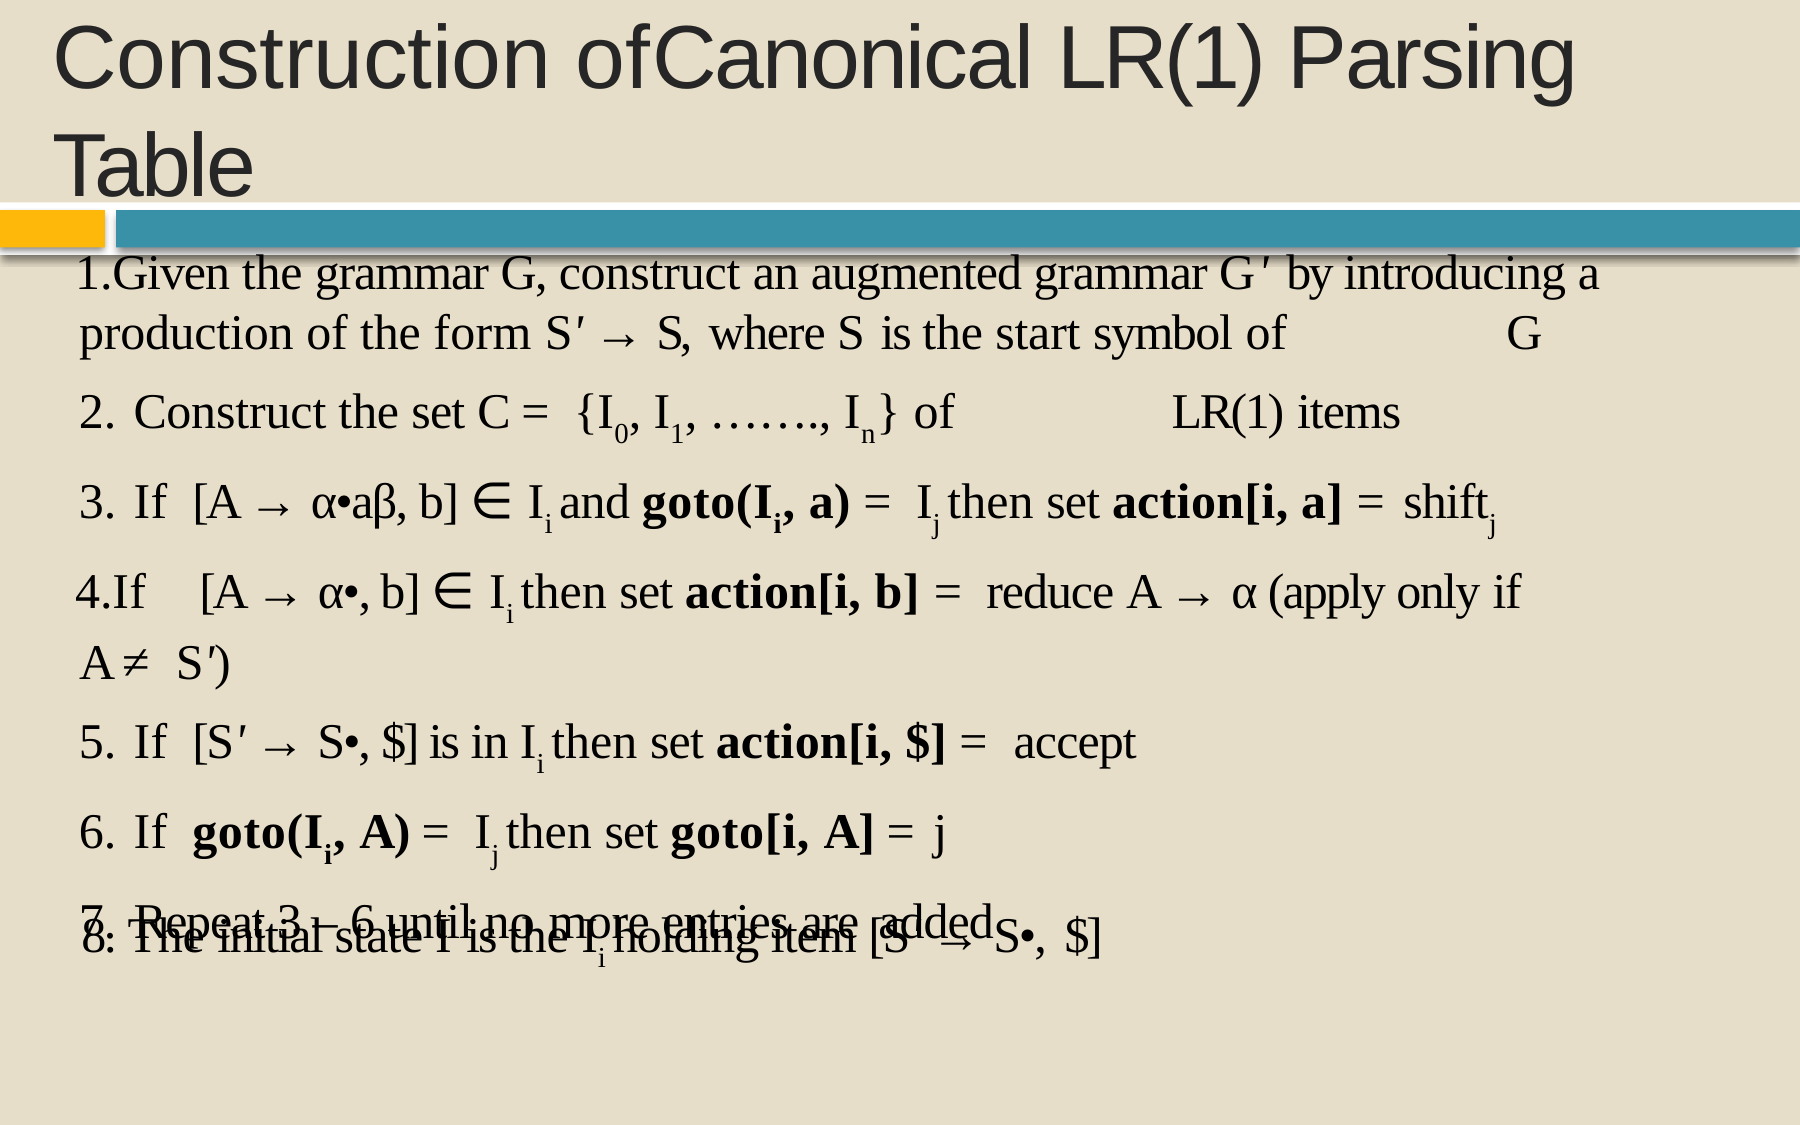

# Construction of	Canonical LR(1) Parsing Table
Given the grammar G, construct an augmented grammar G' by introducing a  production of the form S' → S,  where S  is the start symbol of	G
Construct the set C = {I0, I1, ……., In} of	LR(1) items
If	[A → α•aβ, b] ∈ Ii and goto(Ii, a) = Ij then set action[i, a] = shiftj
If	[A → α•, b] ∈ Ii then set action[i, b] = reduce A → α (apply only if	A ≠ S')
If	[S' → S•, $] is in Ii then set action[i, $] = accept
If	goto(Ii, A) = Ij then set goto[i, A] = j
Repeat 3 – 6 until no more entries are added
8. The initial state I is the Ii holding item [S' → S•, $]